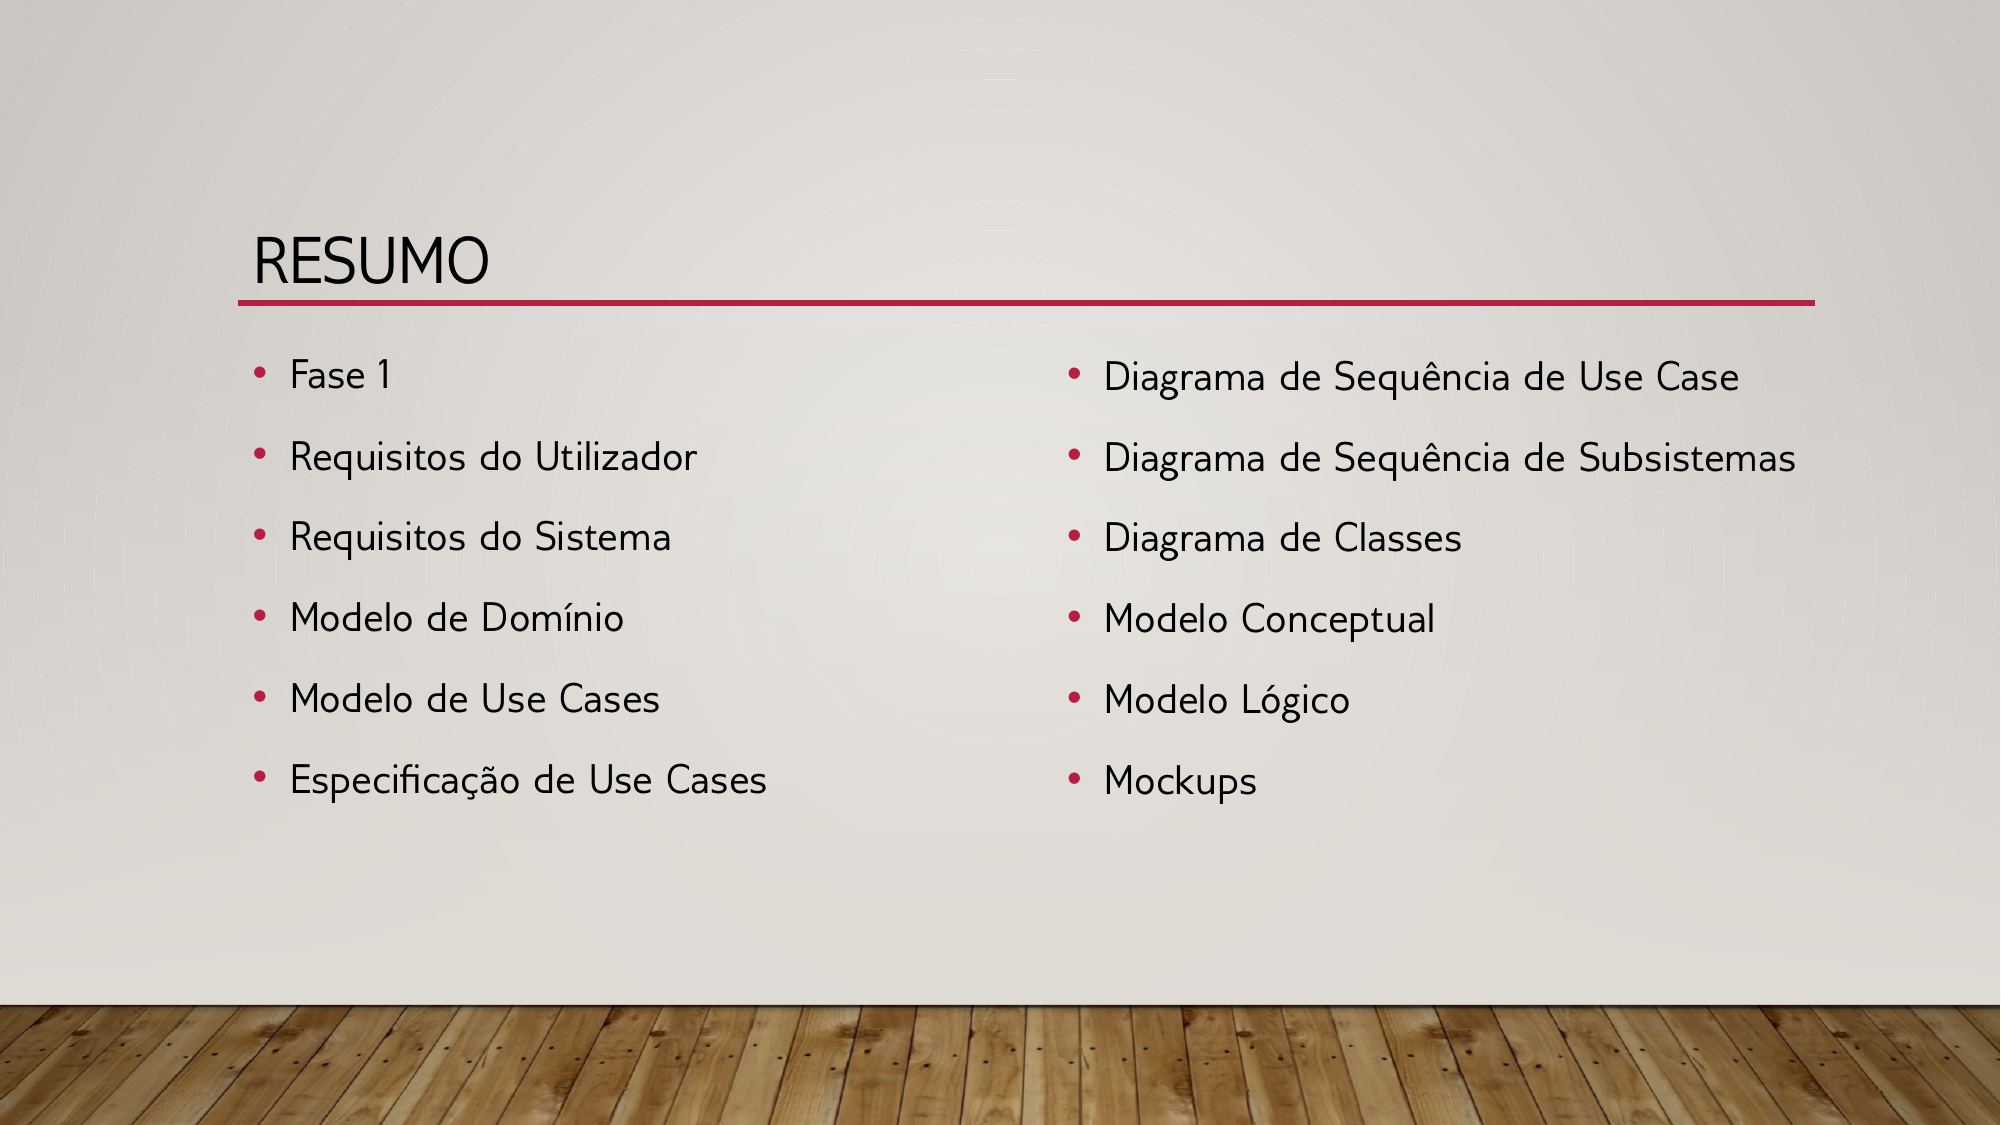

# Resumo
Fase 1
Requisitos do Utilizador
Requisitos do Sistema
Modelo de Domínio
Modelo de Use Cases
Especificação de Use Cases
Diagrama de Sequência de Use Case
Diagrama de Sequência de Subsistemas
Diagrama de Classes
Modelo Conceptual
Modelo Lógico
Mockups